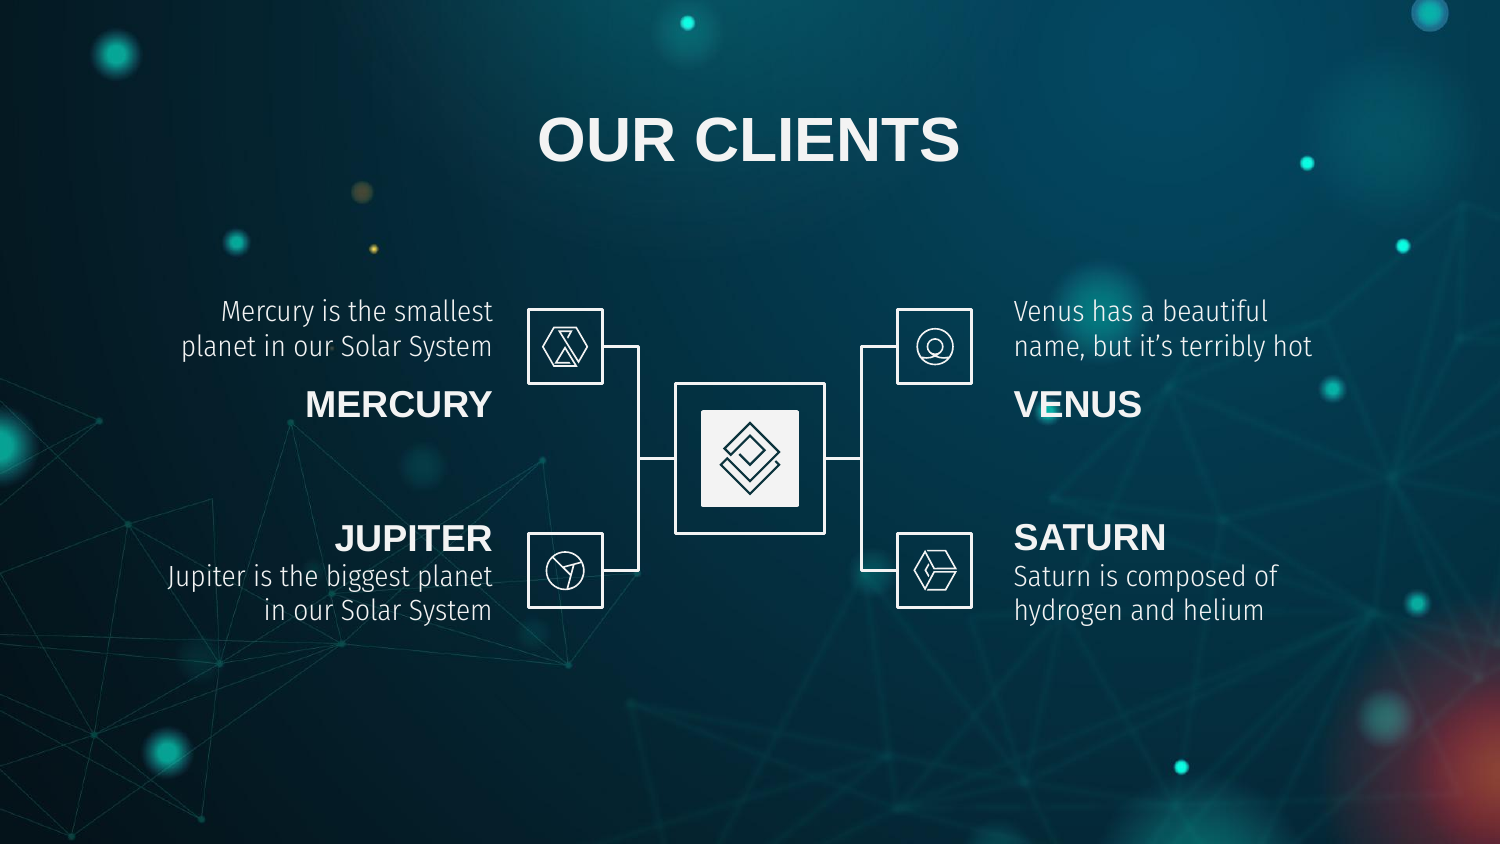

# OUR CLIENTS
Mercury is the smallest planet in our Solar System
Venus has a beautiful name, but it’s terribly hot

MERCURY
VENUS

SATURN
JUPITER

Saturn is composed of hydrogen and helium
Jupiter is the biggest planet in our Solar System